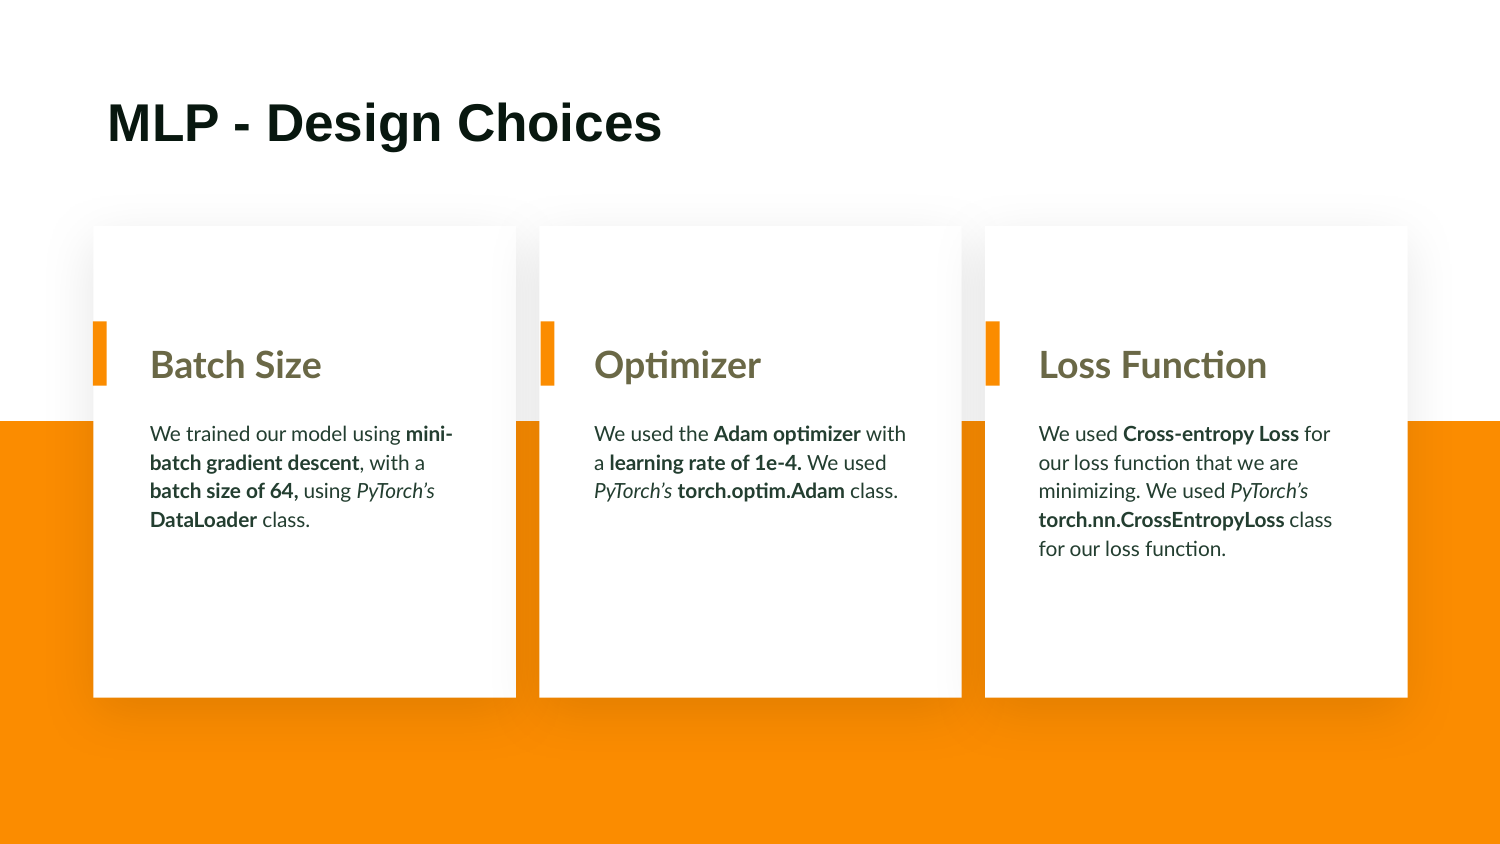

# MLP - Design Choices
Batch Size
Optimizer
Loss Function
We trained our model using mini-batch gradient descent, with a batch size of 64, using PyTorch’s DataLoader class.
We used the Adam optimizer with a learning rate of 1e-4. We used PyTorch’s torch.optim.Adam class.
We used Cross-entropy Loss for our loss function that we are minimizing. We used PyTorch’s torch.nn.CrossEntropyLoss class for our loss function.